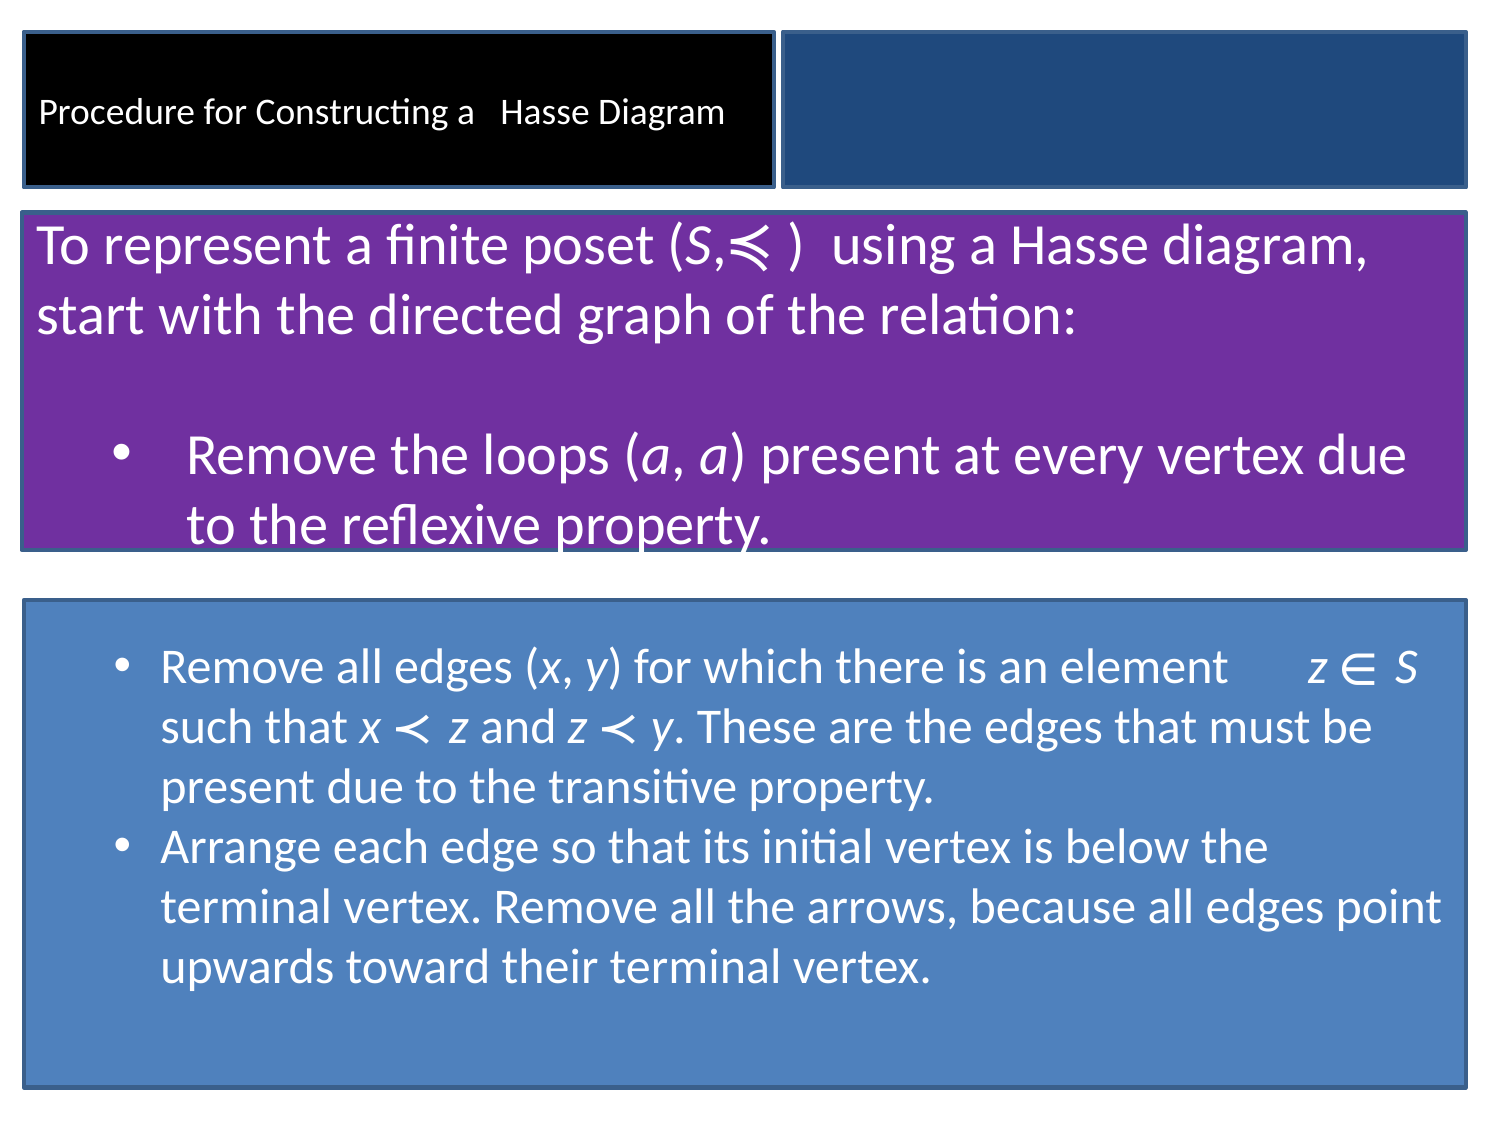

Procedure for Constructing a   Hasse Diagram
To represent a finite poset (S,≼ )  using a Hasse diagram, start with the directed graph of the relation:

Remove the loops (a, a) present at every vertex due to the reflexive property.
Remove all edges (x, y) for which there is an element       z ∈ S such that x ≺ z and z ≺ y. These are the edges that must be present due to the transitive property.
Arrange each edge so that its initial vertex is below the terminal vertex. Remove all the arrows, because all edges point upwards toward their terminal vertex.